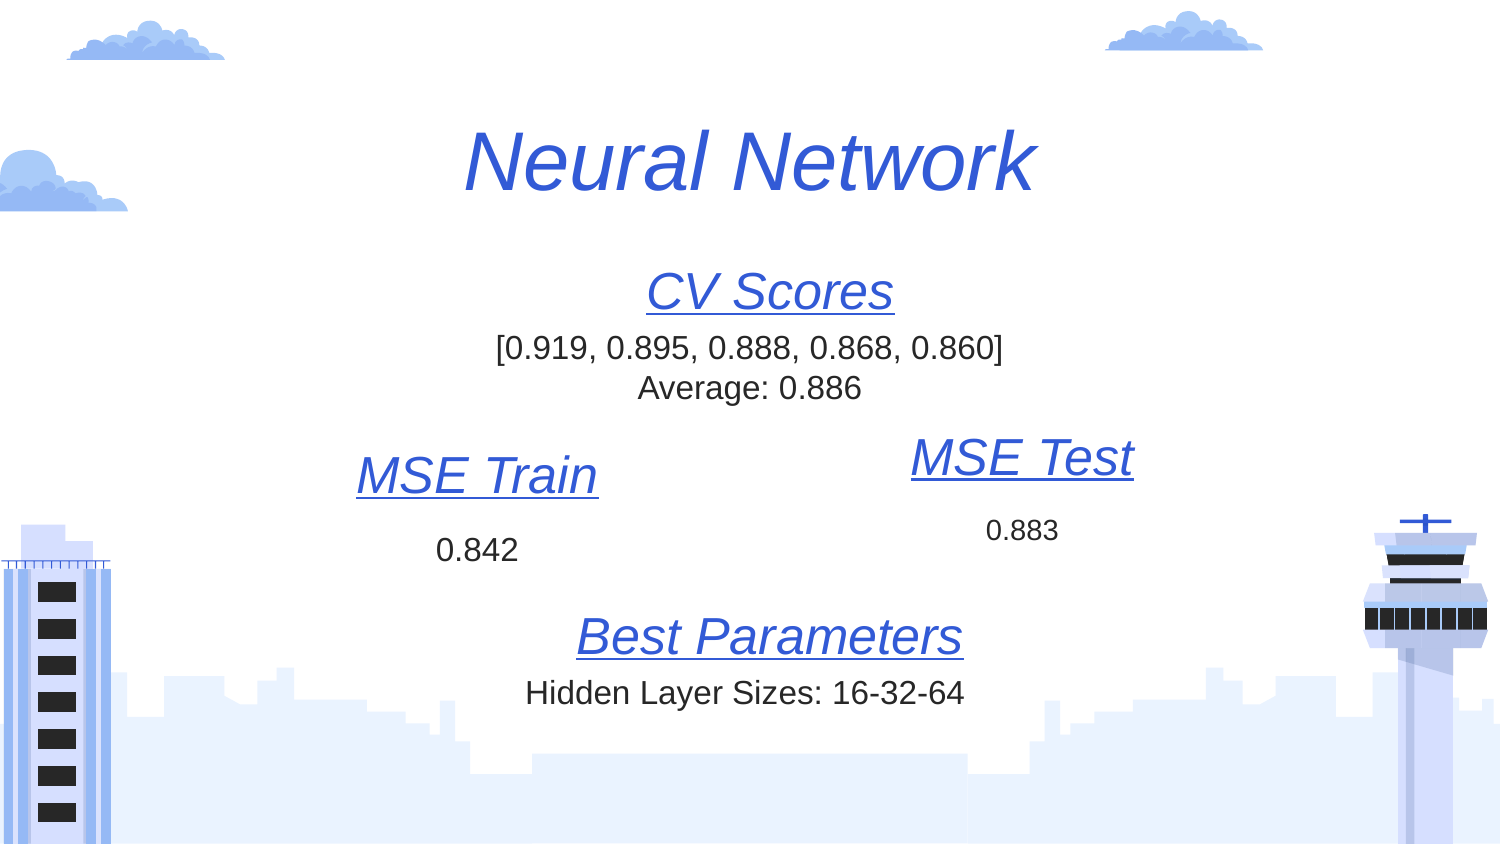

# Neural Network

CV Scores
[0.919, 0.895, 0.888, 0.868, 0.860]
Average: 0.886

MSE Test
MSE Train

0.842
0.883
Best Parameters
Hidden Layer Sizes: 16-32-64